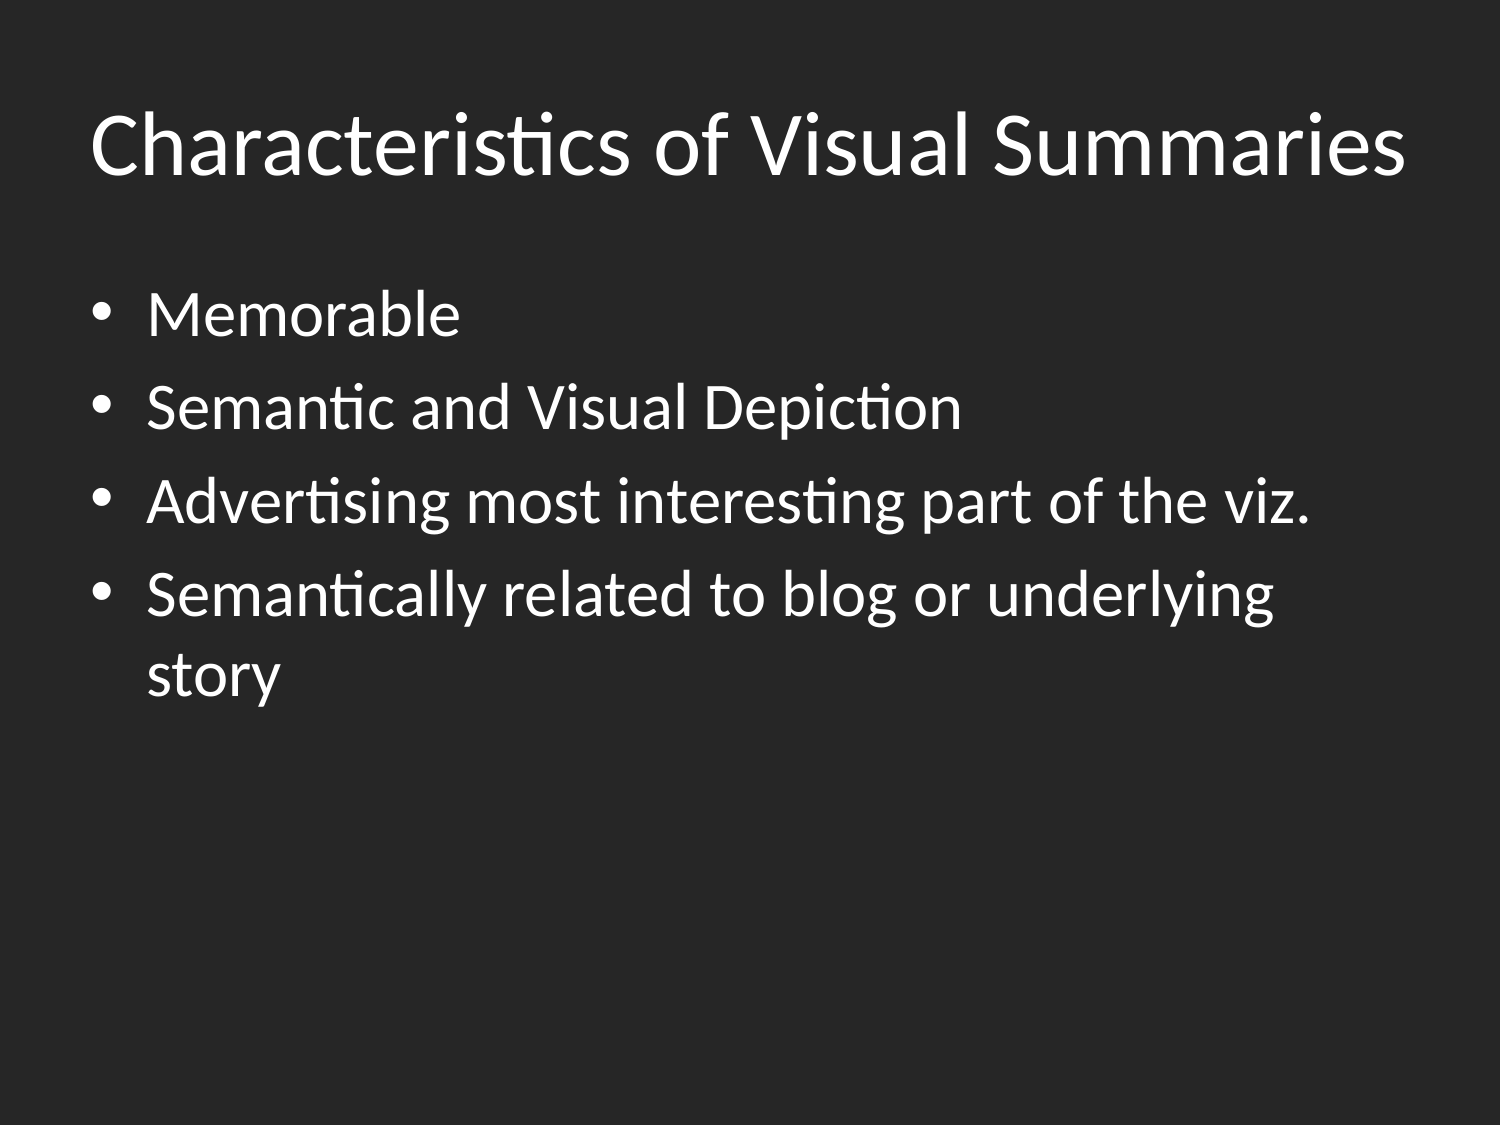

# Characteristics of Visual Summaries
Memorable
Semantic and Visual Depiction
Advertising most interesting part of the viz.
Semantically related to blog or underlying story